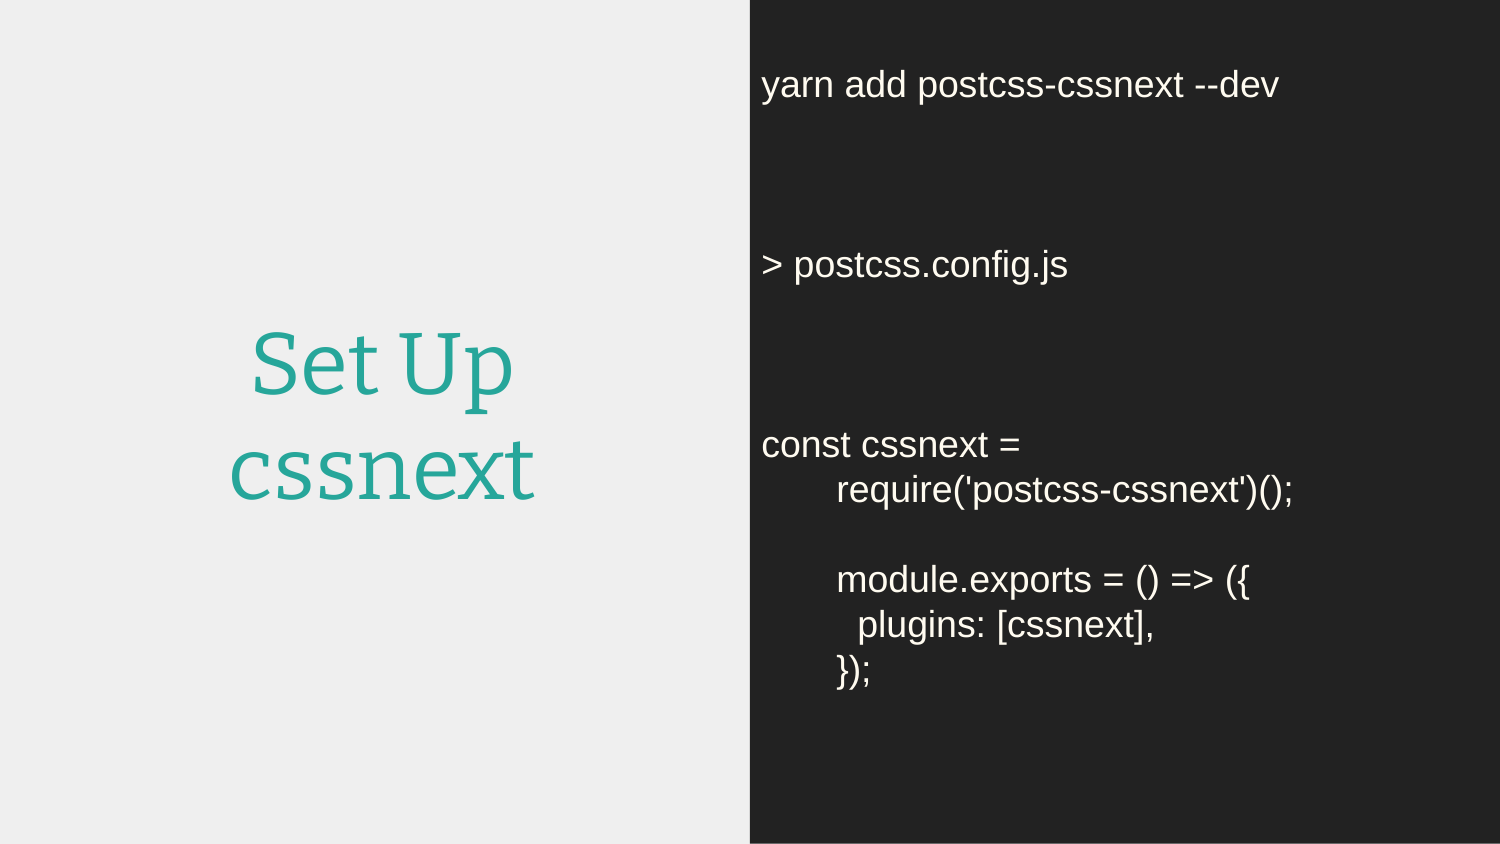

yarn add postcss-cssnext --dev

> postcss.config.js

const cssnext =
require('postcss-cssnext')();

module.exports = () => ({
  plugins: [cssnext],
});

# Set Up
cssnext